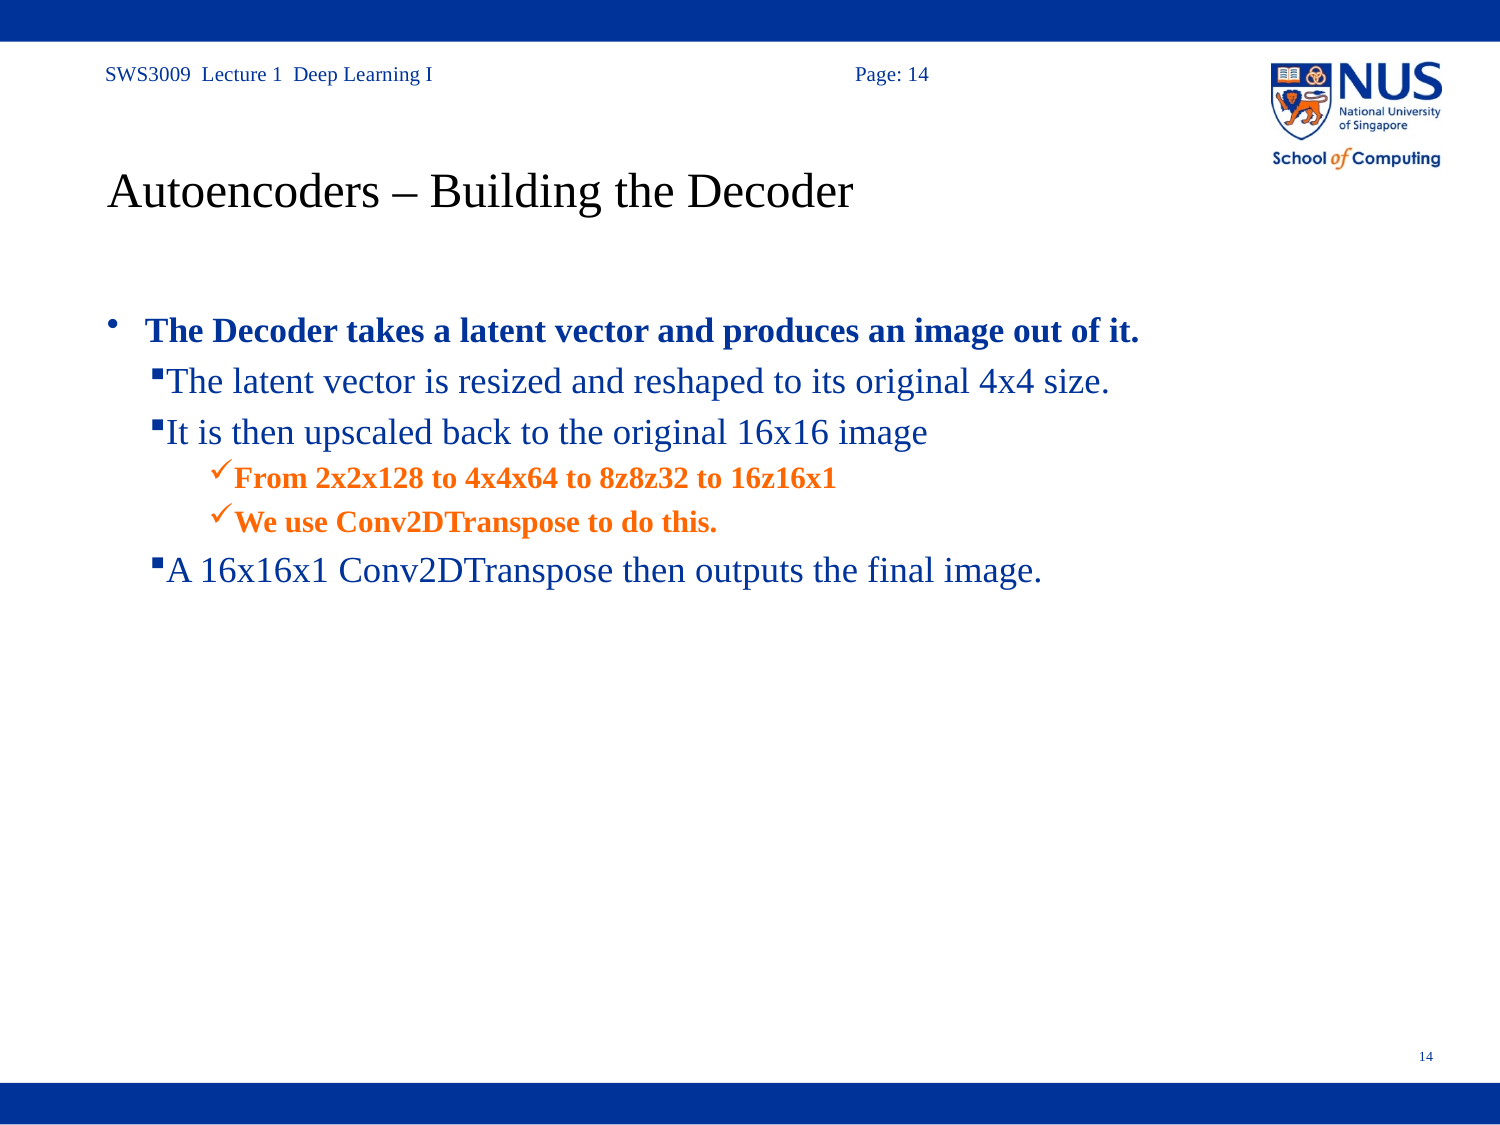

# Autoencoders – Building the Decoder
The Decoder takes a latent vector and produces an image out of it.
The latent vector is resized and reshaped to its original 4x4 size.
It is then upscaled back to the original 16x16 image
From 2x2x128 to 4x4x64 to 8z8z32 to 16z16x1
We use Conv2DTranspose to do this.
A 16x16x1 Conv2DTranspose then outputs the final image.
14